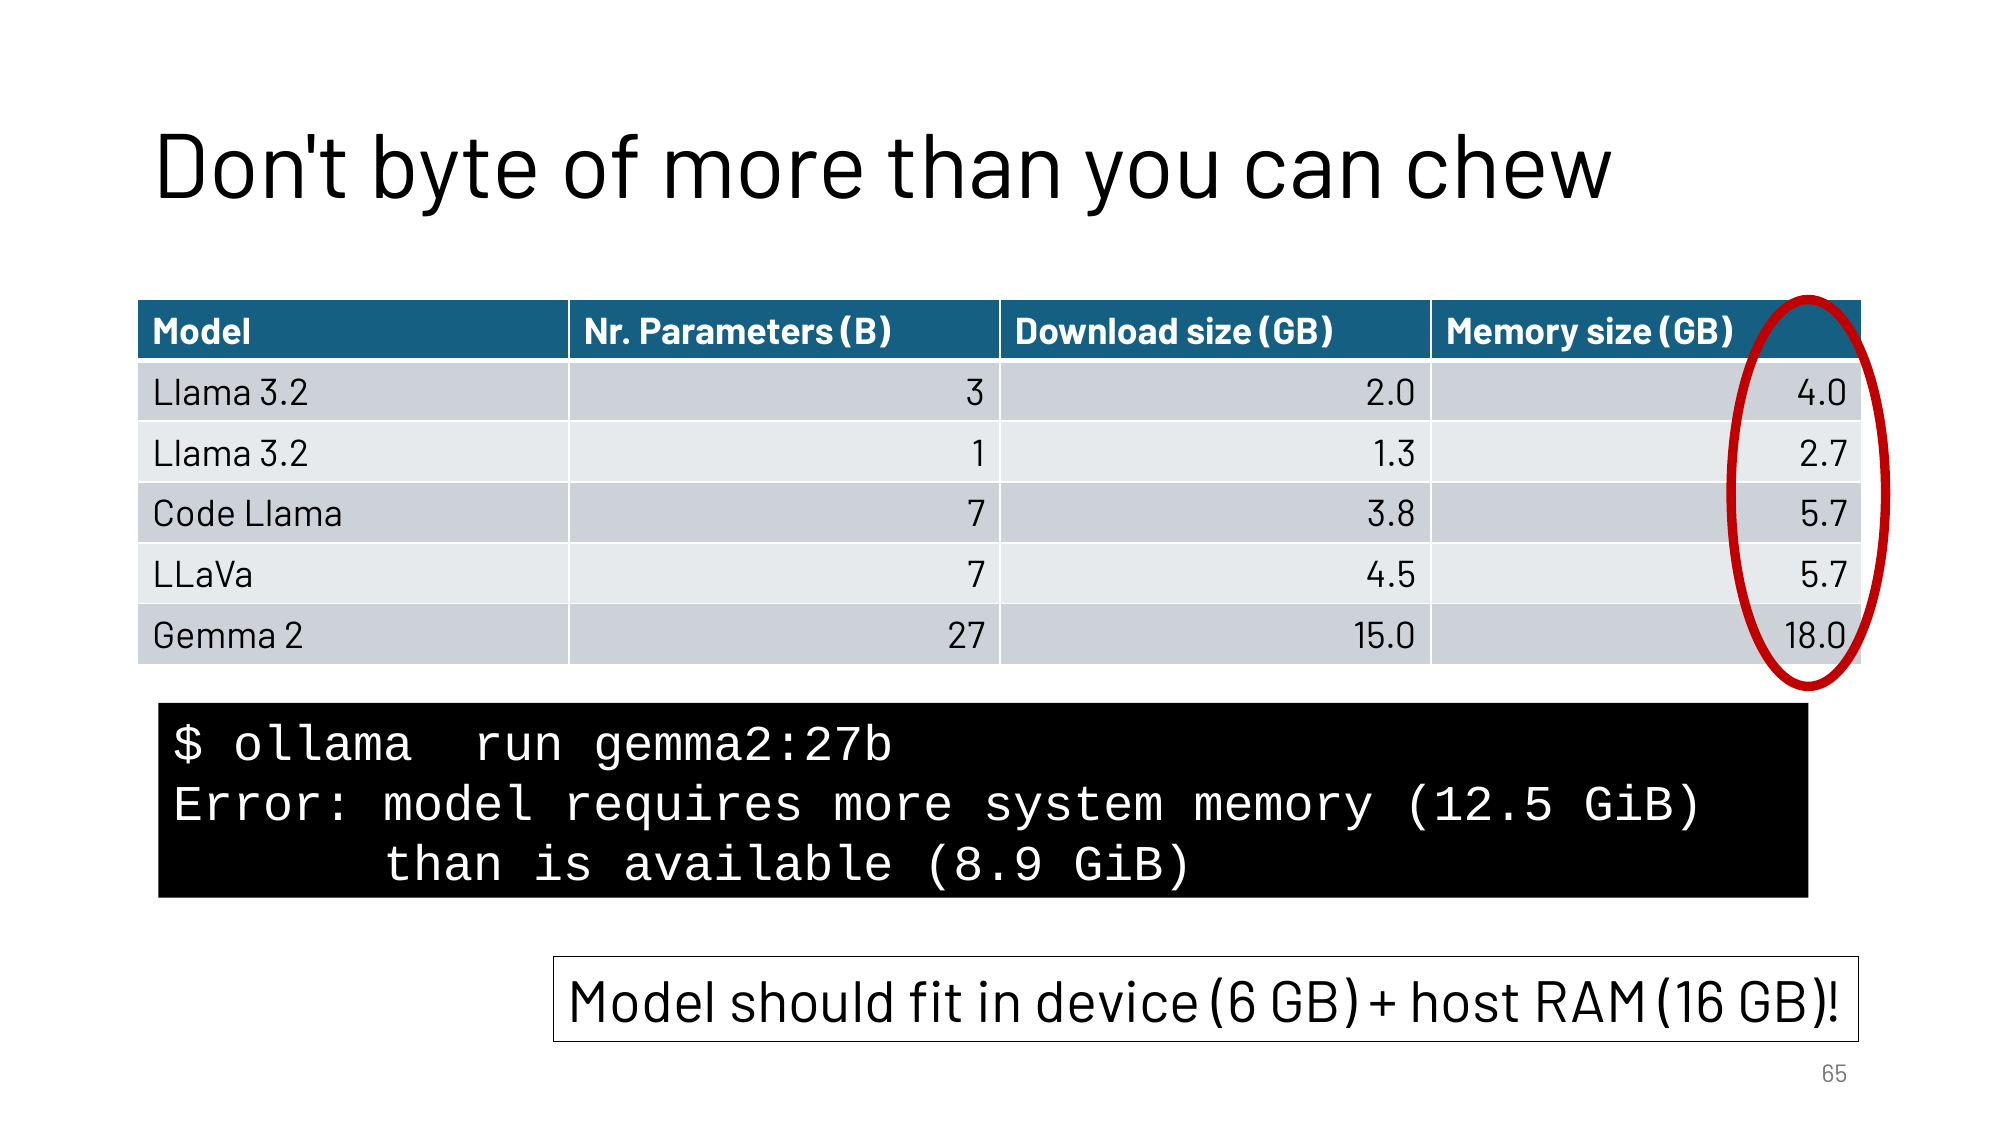

# Don't byte of more than you can chew
| Model | Nr. Parameters (B) | Download size (GB) | Memory size (GB) |
| --- | --- | --- | --- |
| Llama 3.2 | 3 | 2.0 | 4.0 |
| Llama 3.2 | 1 | 1.3 | 2.7 |
| Code Llama | 7 | 3.8 | 5.7 |
| LLaVa | 7 | 4.5 | 5.7 |
| Gemma 2 | 27 | 15.0 | 18.0 |

$ ollama  run gemma2:27b
Error: model requires more system memory (12.5 GiB)
       than is available (8.9 GiB)
Model should fit in device (6 GB) + host RAM (16 GB)!
65